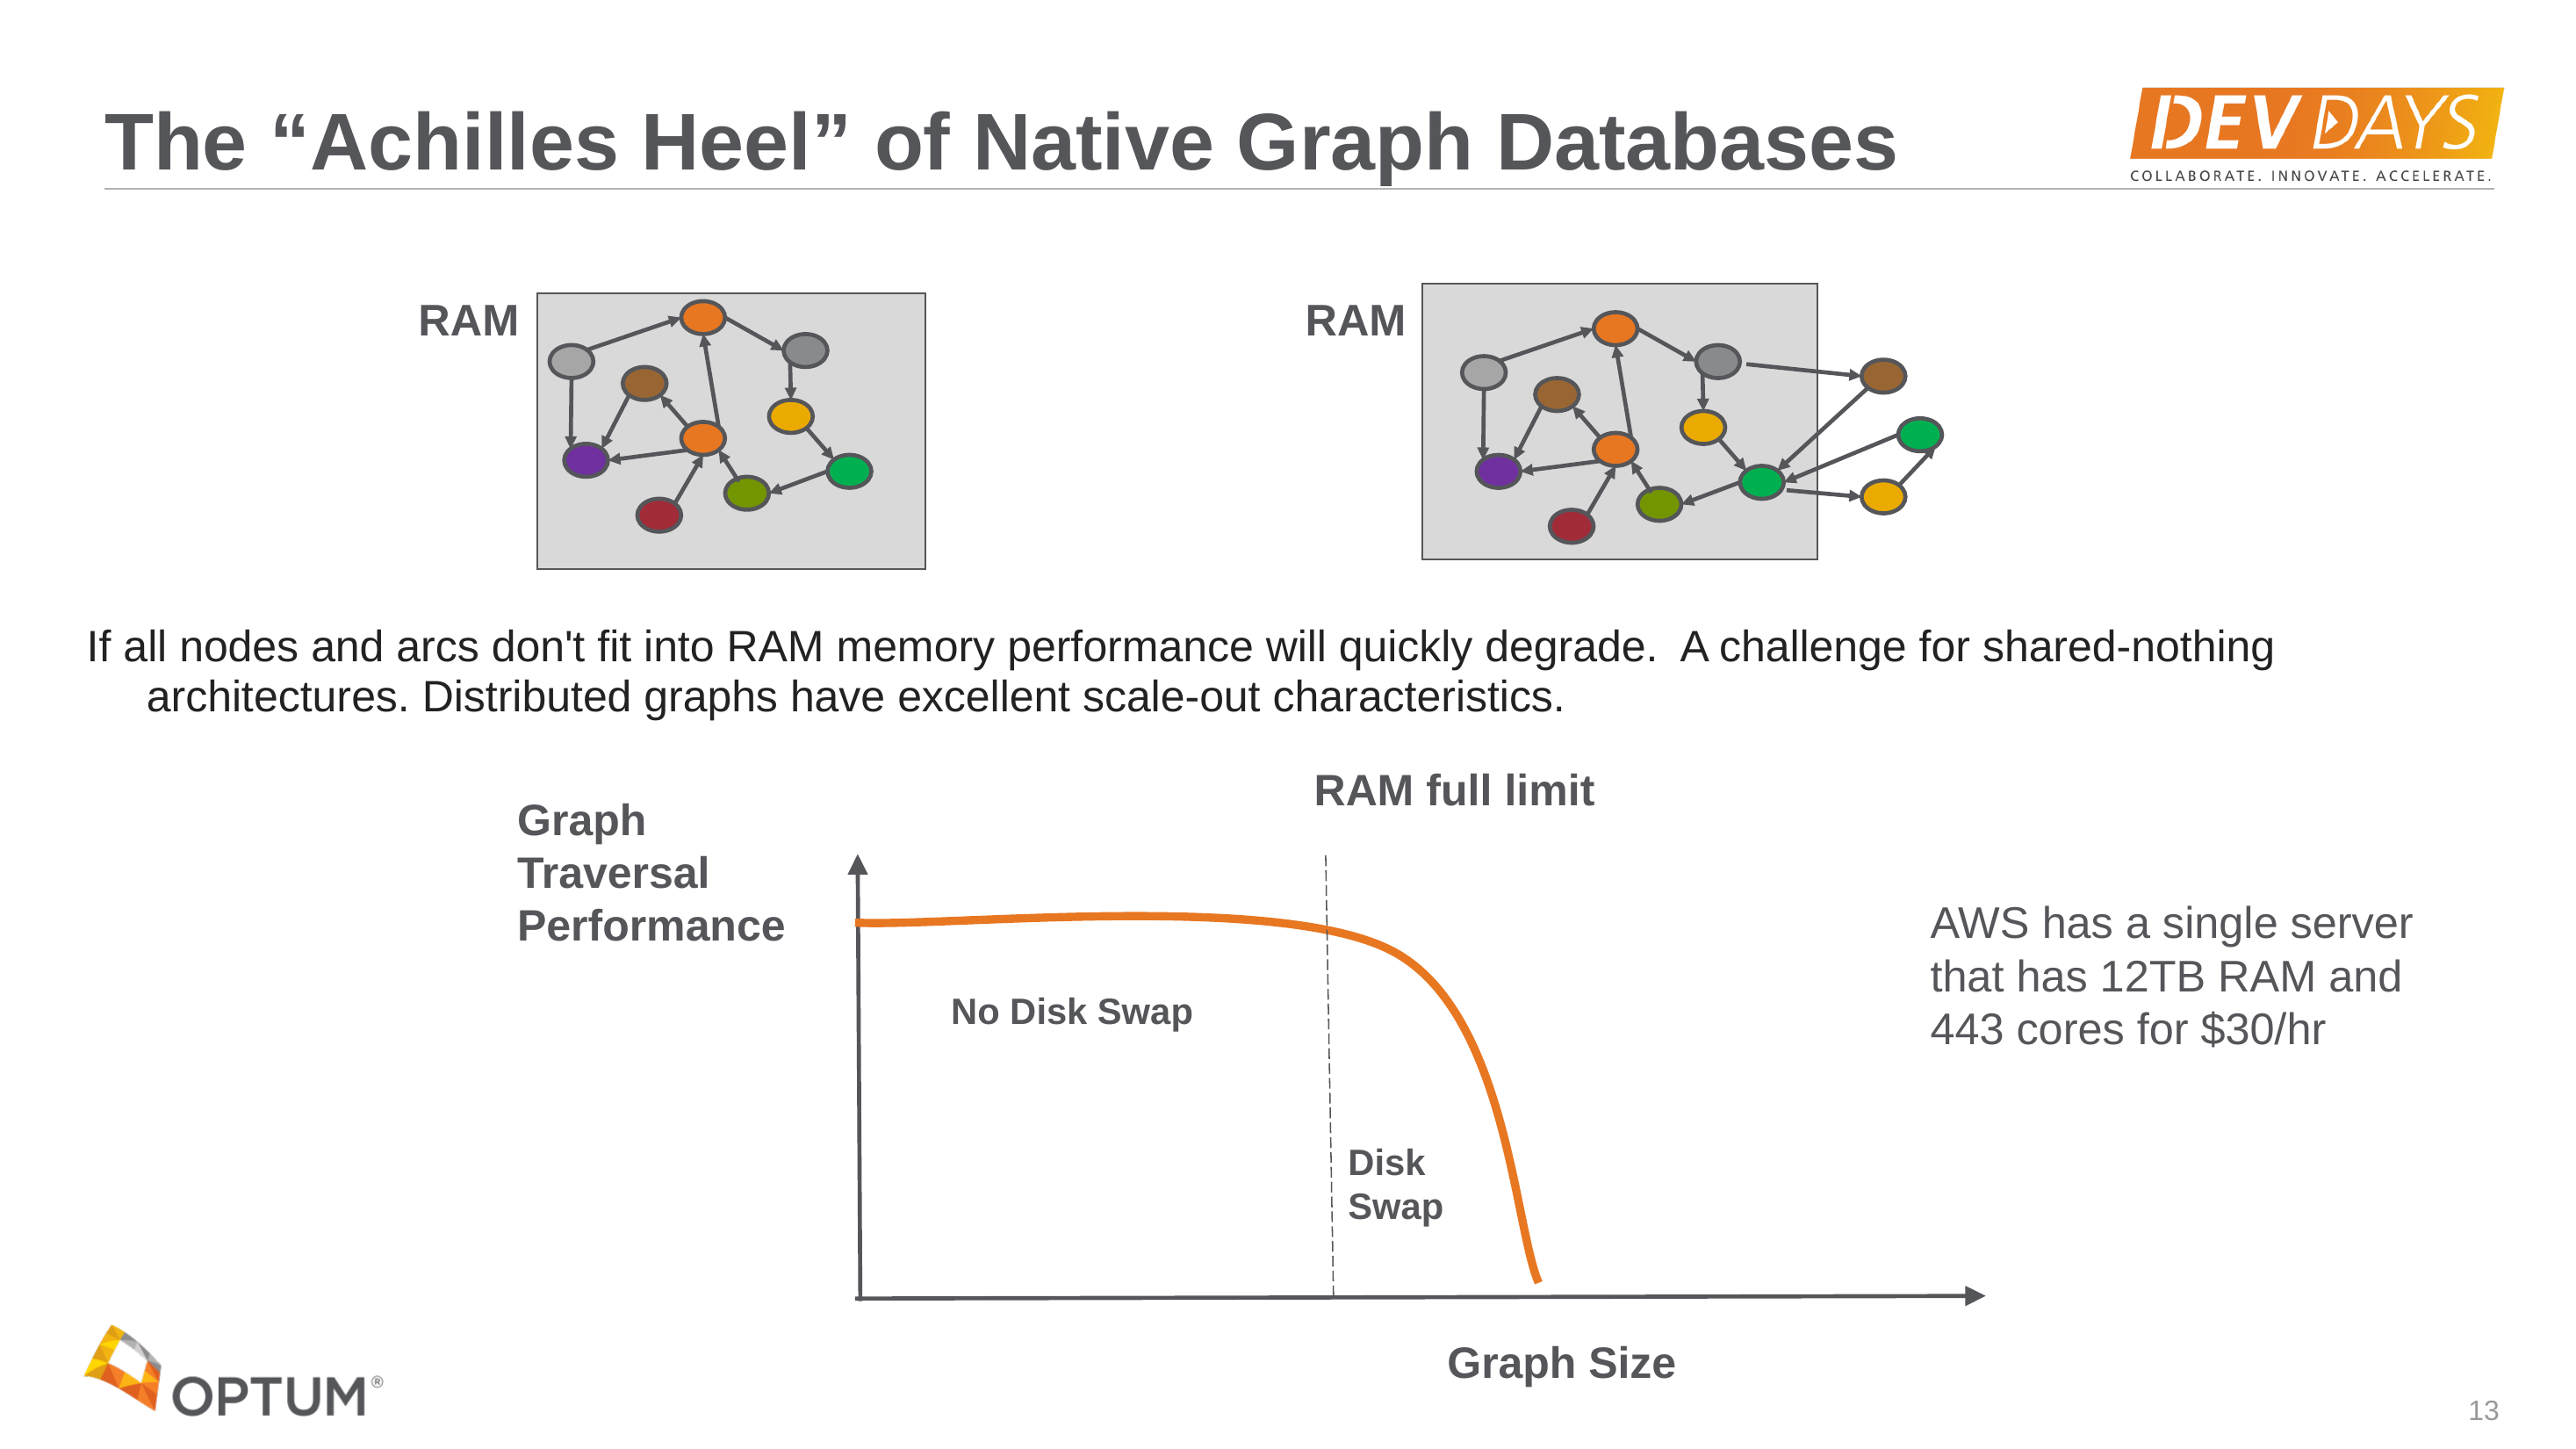

# The “Achilles Heel” of Native Graph Databases

RAM
RAM

If all nodes and arcs don't fit into RAM memory performance will quickly degrade.  A challenge for shared-nothing architectures. Distributed graphs have excellent scale-out characteristics.
RAM full limit
Graph
Traversal
Performance

No Disk Swap
Disk Swap
Graph Size
AWS has a single server that has 12TB RAM and 443 cores for $30/hr
13